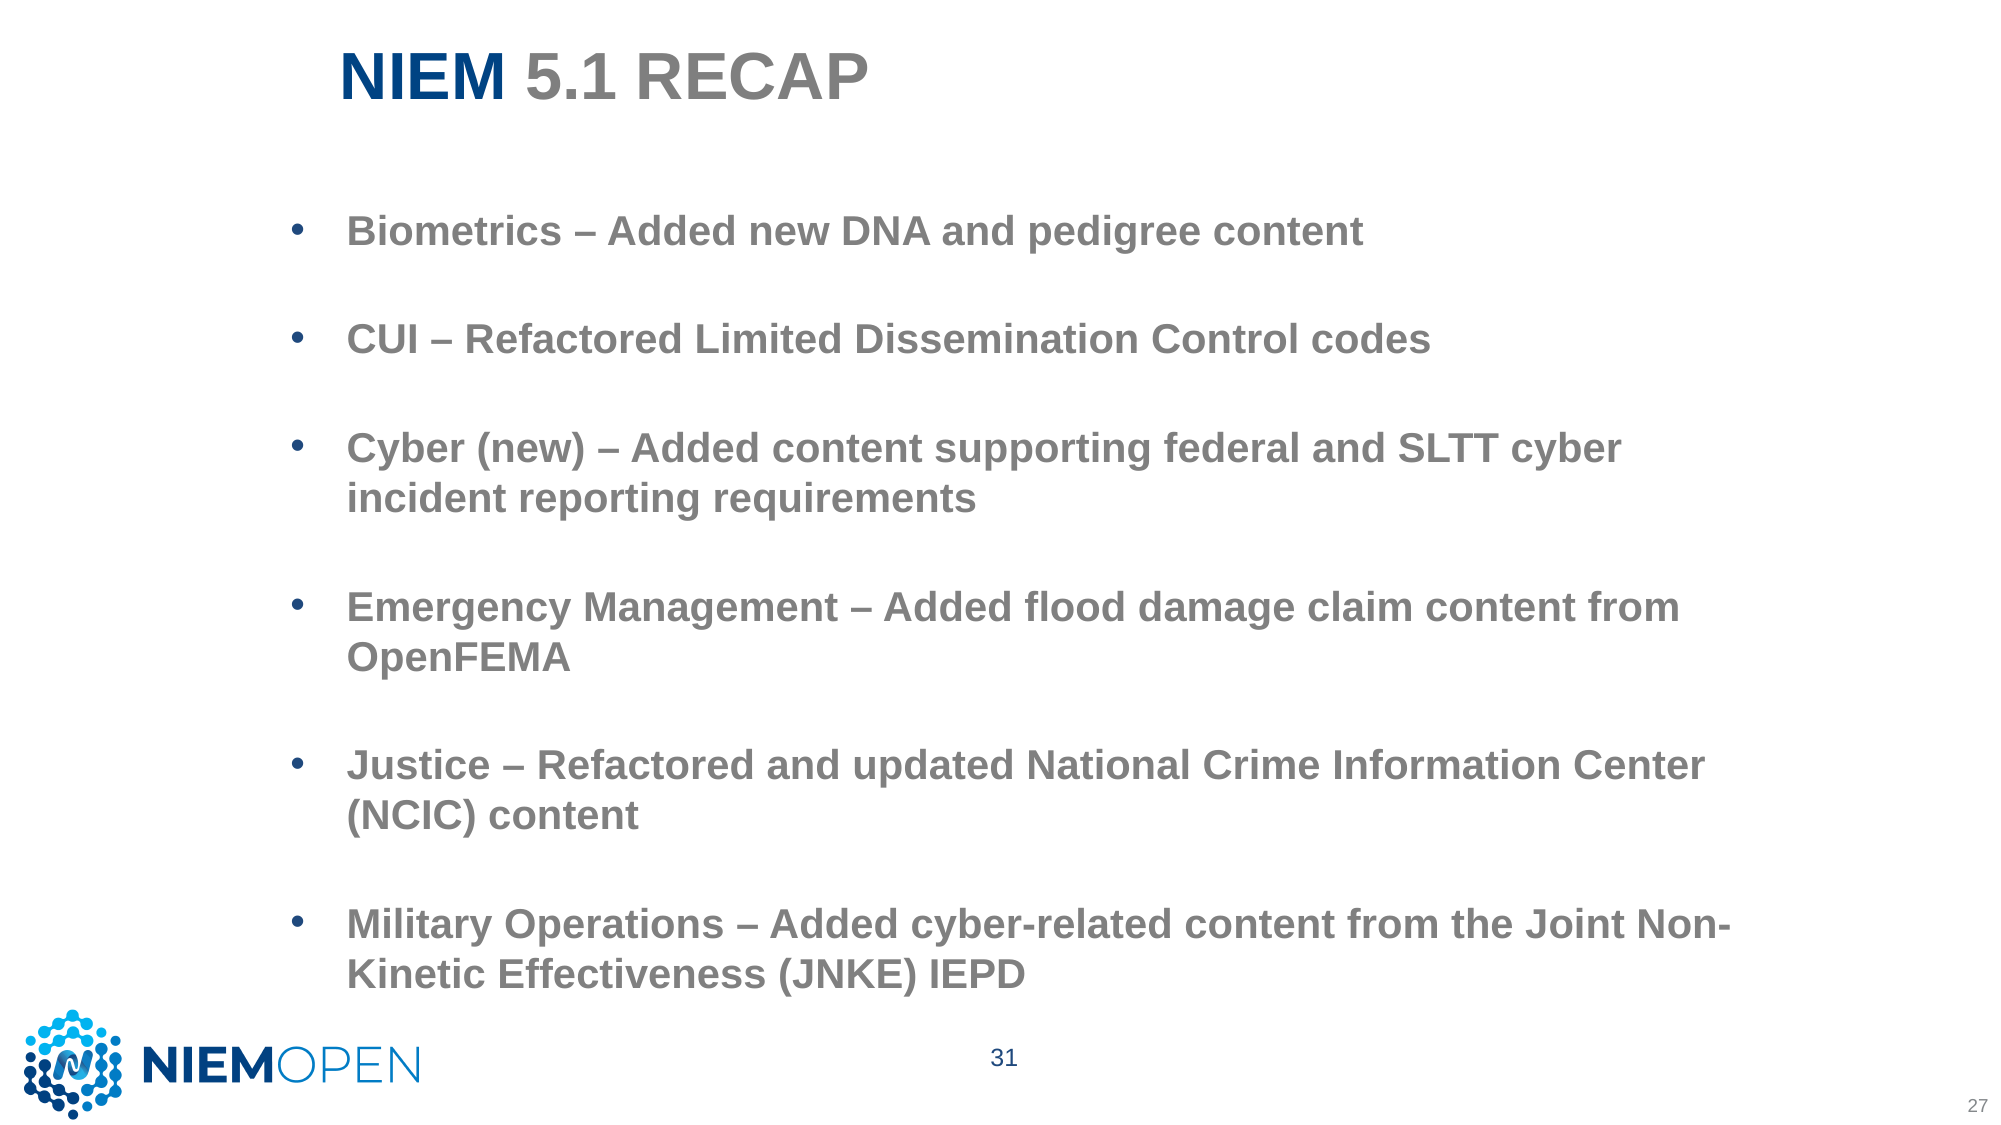

# NIEM 5.1 Recap
Biometrics – Added new DNA and pedigree content
CUI – Refactored Limited Dissemination Control codes
Cyber (new) – Added content supporting federal and SLTT cyber incident reporting requirements
Emergency Management – Added flood damage claim content from OpenFEMA
Justice – Refactored and updated National Crime Information Center (NCIC) content
Military Operations – Added cyber-related content from the Joint Non-Kinetic Effectiveness (JNKE) IEPD
31